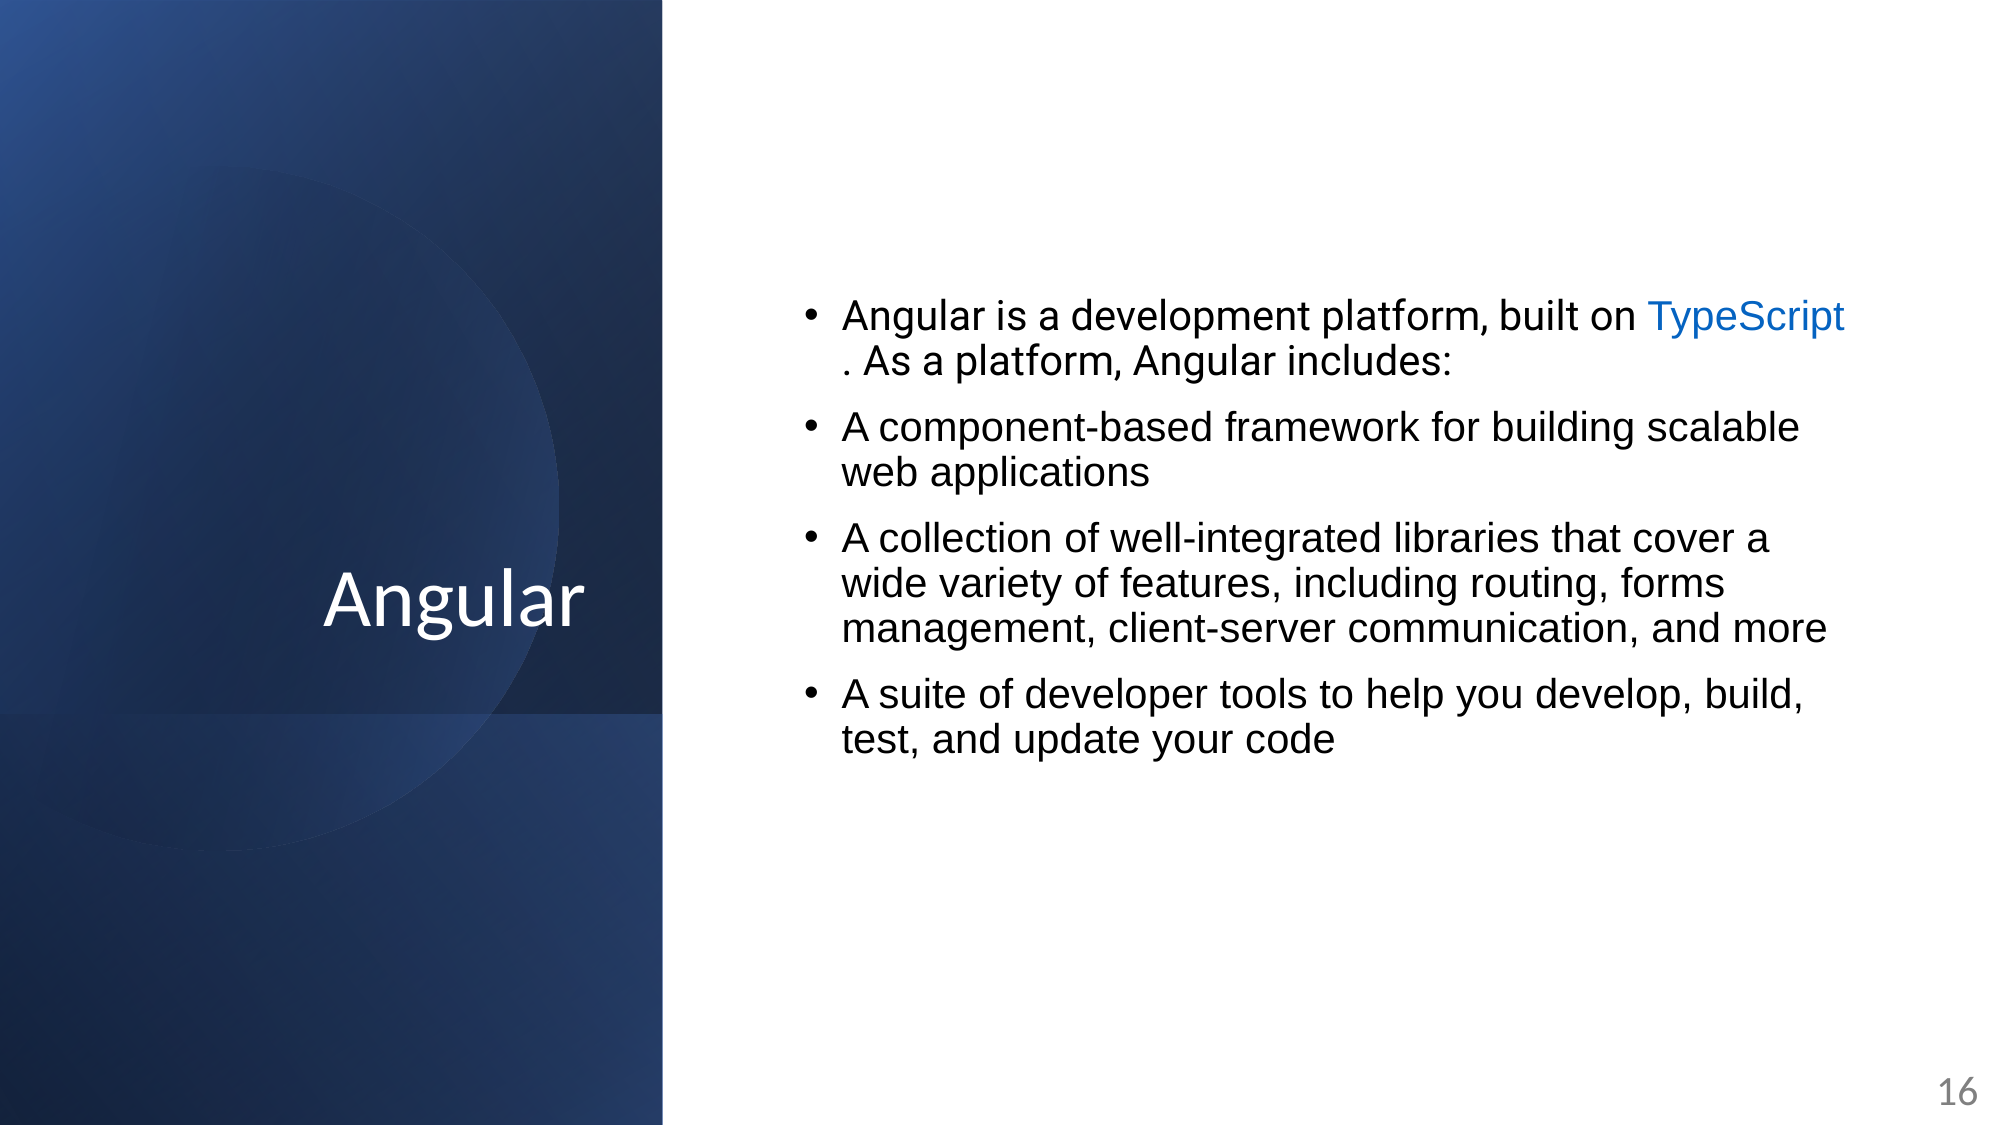

# Angular
Angular is a development platform, built on TypeScript. As a platform, Angular includes:
A component-based framework for building scalable web applications
A collection of well-integrated libraries that cover a wide variety of features, including routing, forms management, client-server communication, and more
A suite of developer tools to help you develop, build, test, and update your code

16